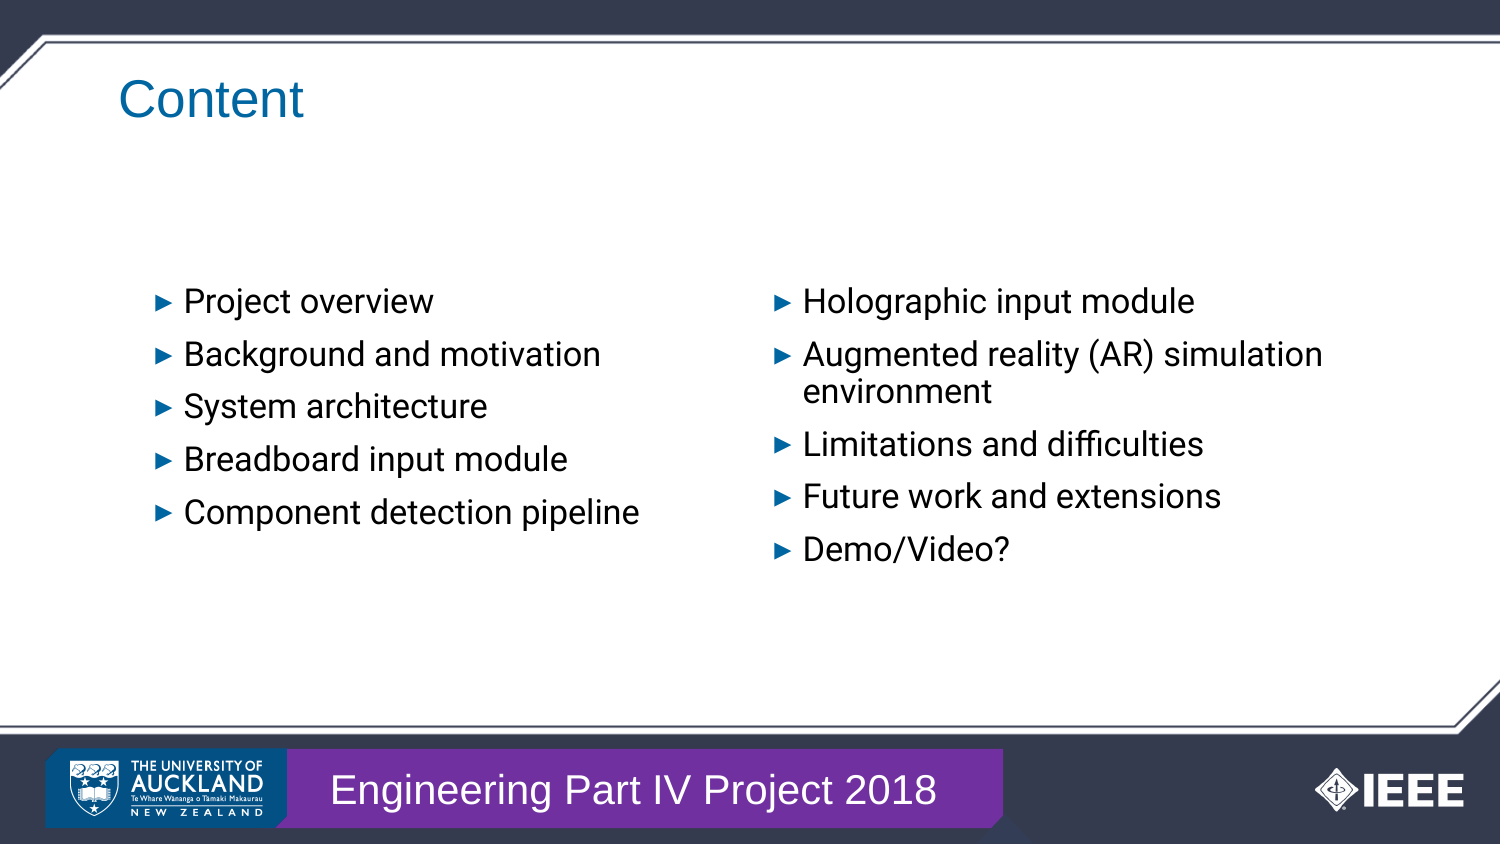

# Content
Project overview
Background and motivation
System architecture
Breadboard input module
Component detection pipeline
Holographic input module
Augmented reality (AR) simulation environment
Limitations and difficulties
Future work and extensions
Demo/Video?